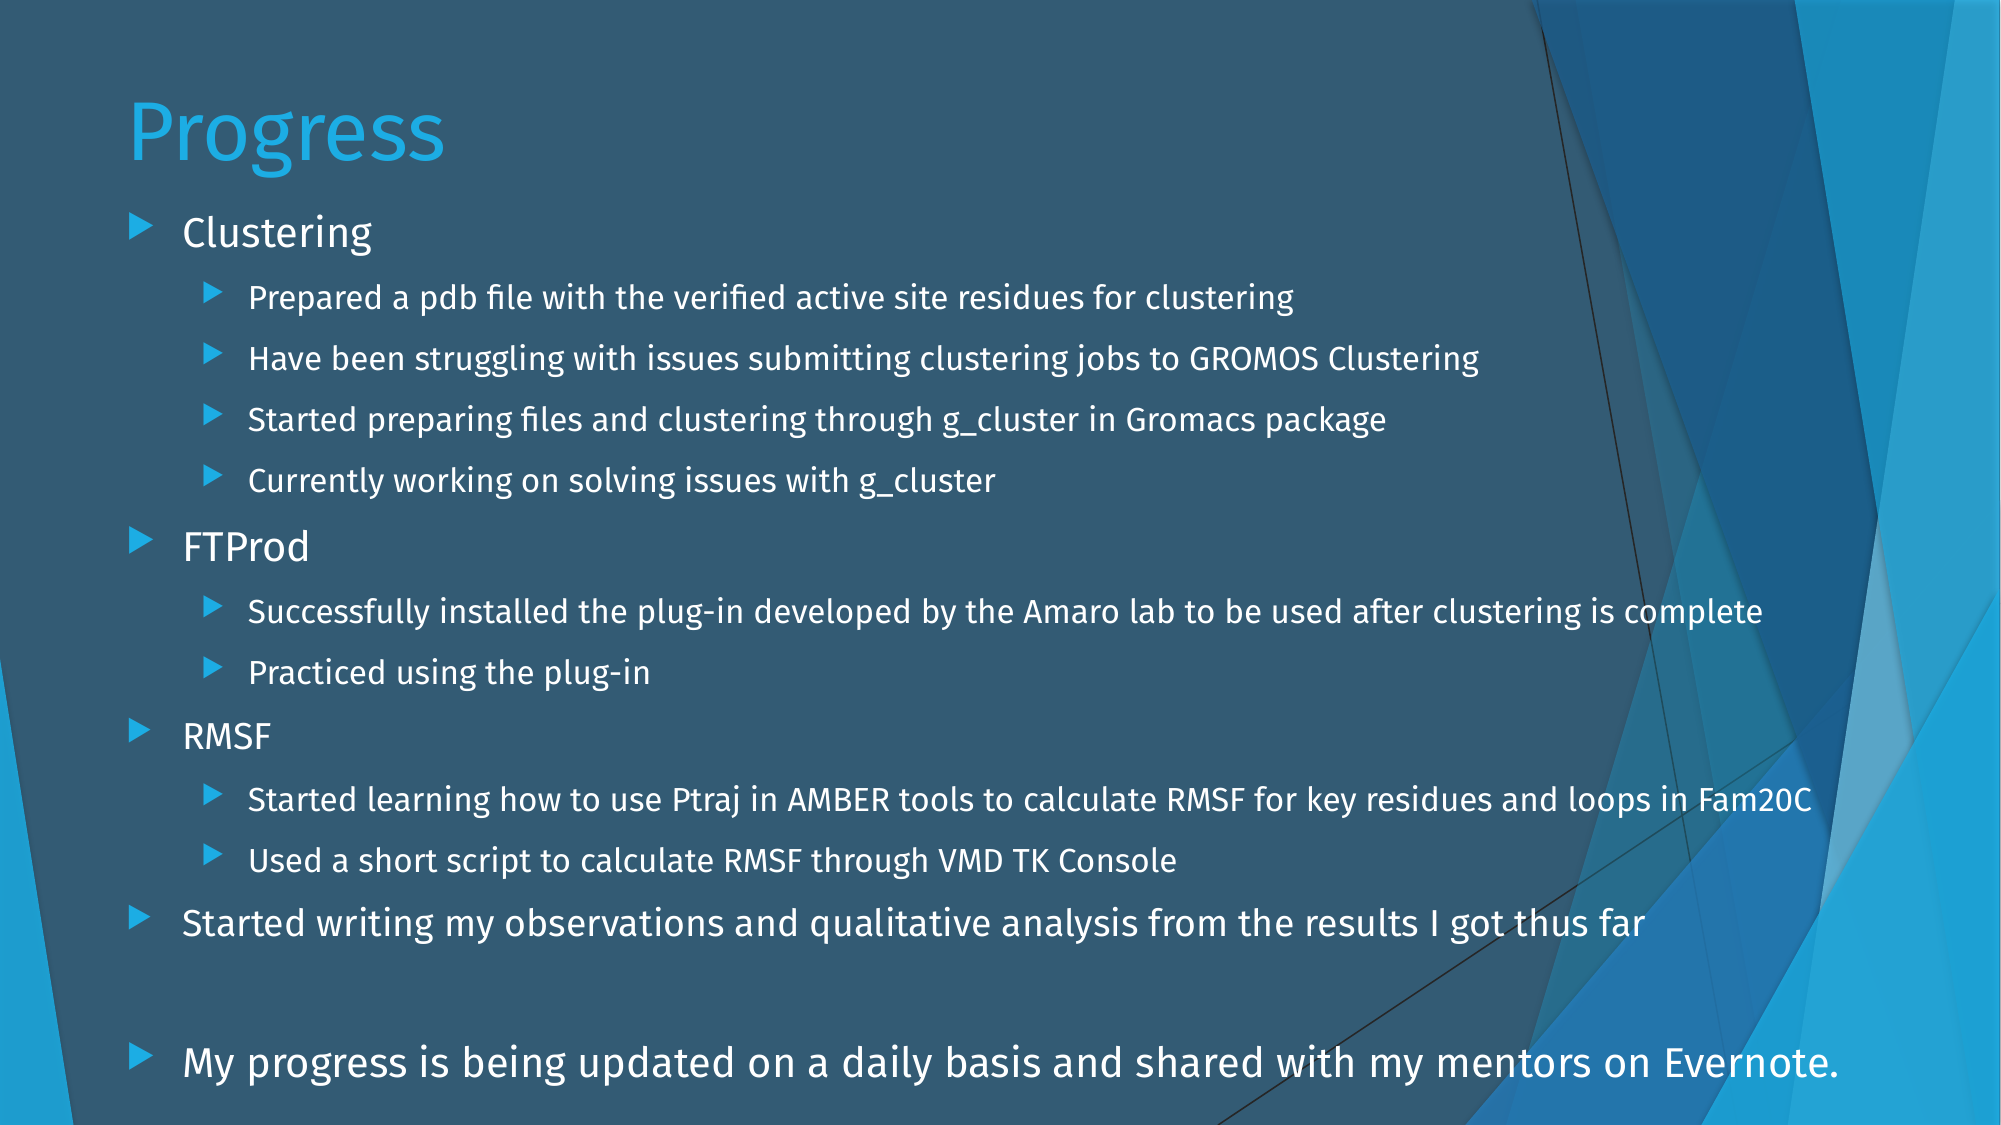

# Progress
Clustering
Prepared a pdb file with the verified active site residues for clustering
Have been struggling with issues submitting clustering jobs to GROMOS Clustering
Started preparing files and clustering through g_cluster in Gromacs package
Currently working on solving issues with g_cluster
FTProd
Successfully installed the plug-in developed by the Amaro lab to be used after clustering is complete
Practiced using the plug-in
RMSF
Started learning how to use Ptraj in AMBER tools to calculate RMSF for key residues and loops in Fam20C
Used a short script to calculate RMSF through VMD TK Console
Started writing my observations and qualitative analysis from the results I got thus far

My progress is being updated on a daily basis and shared with my mentors on Evernote.